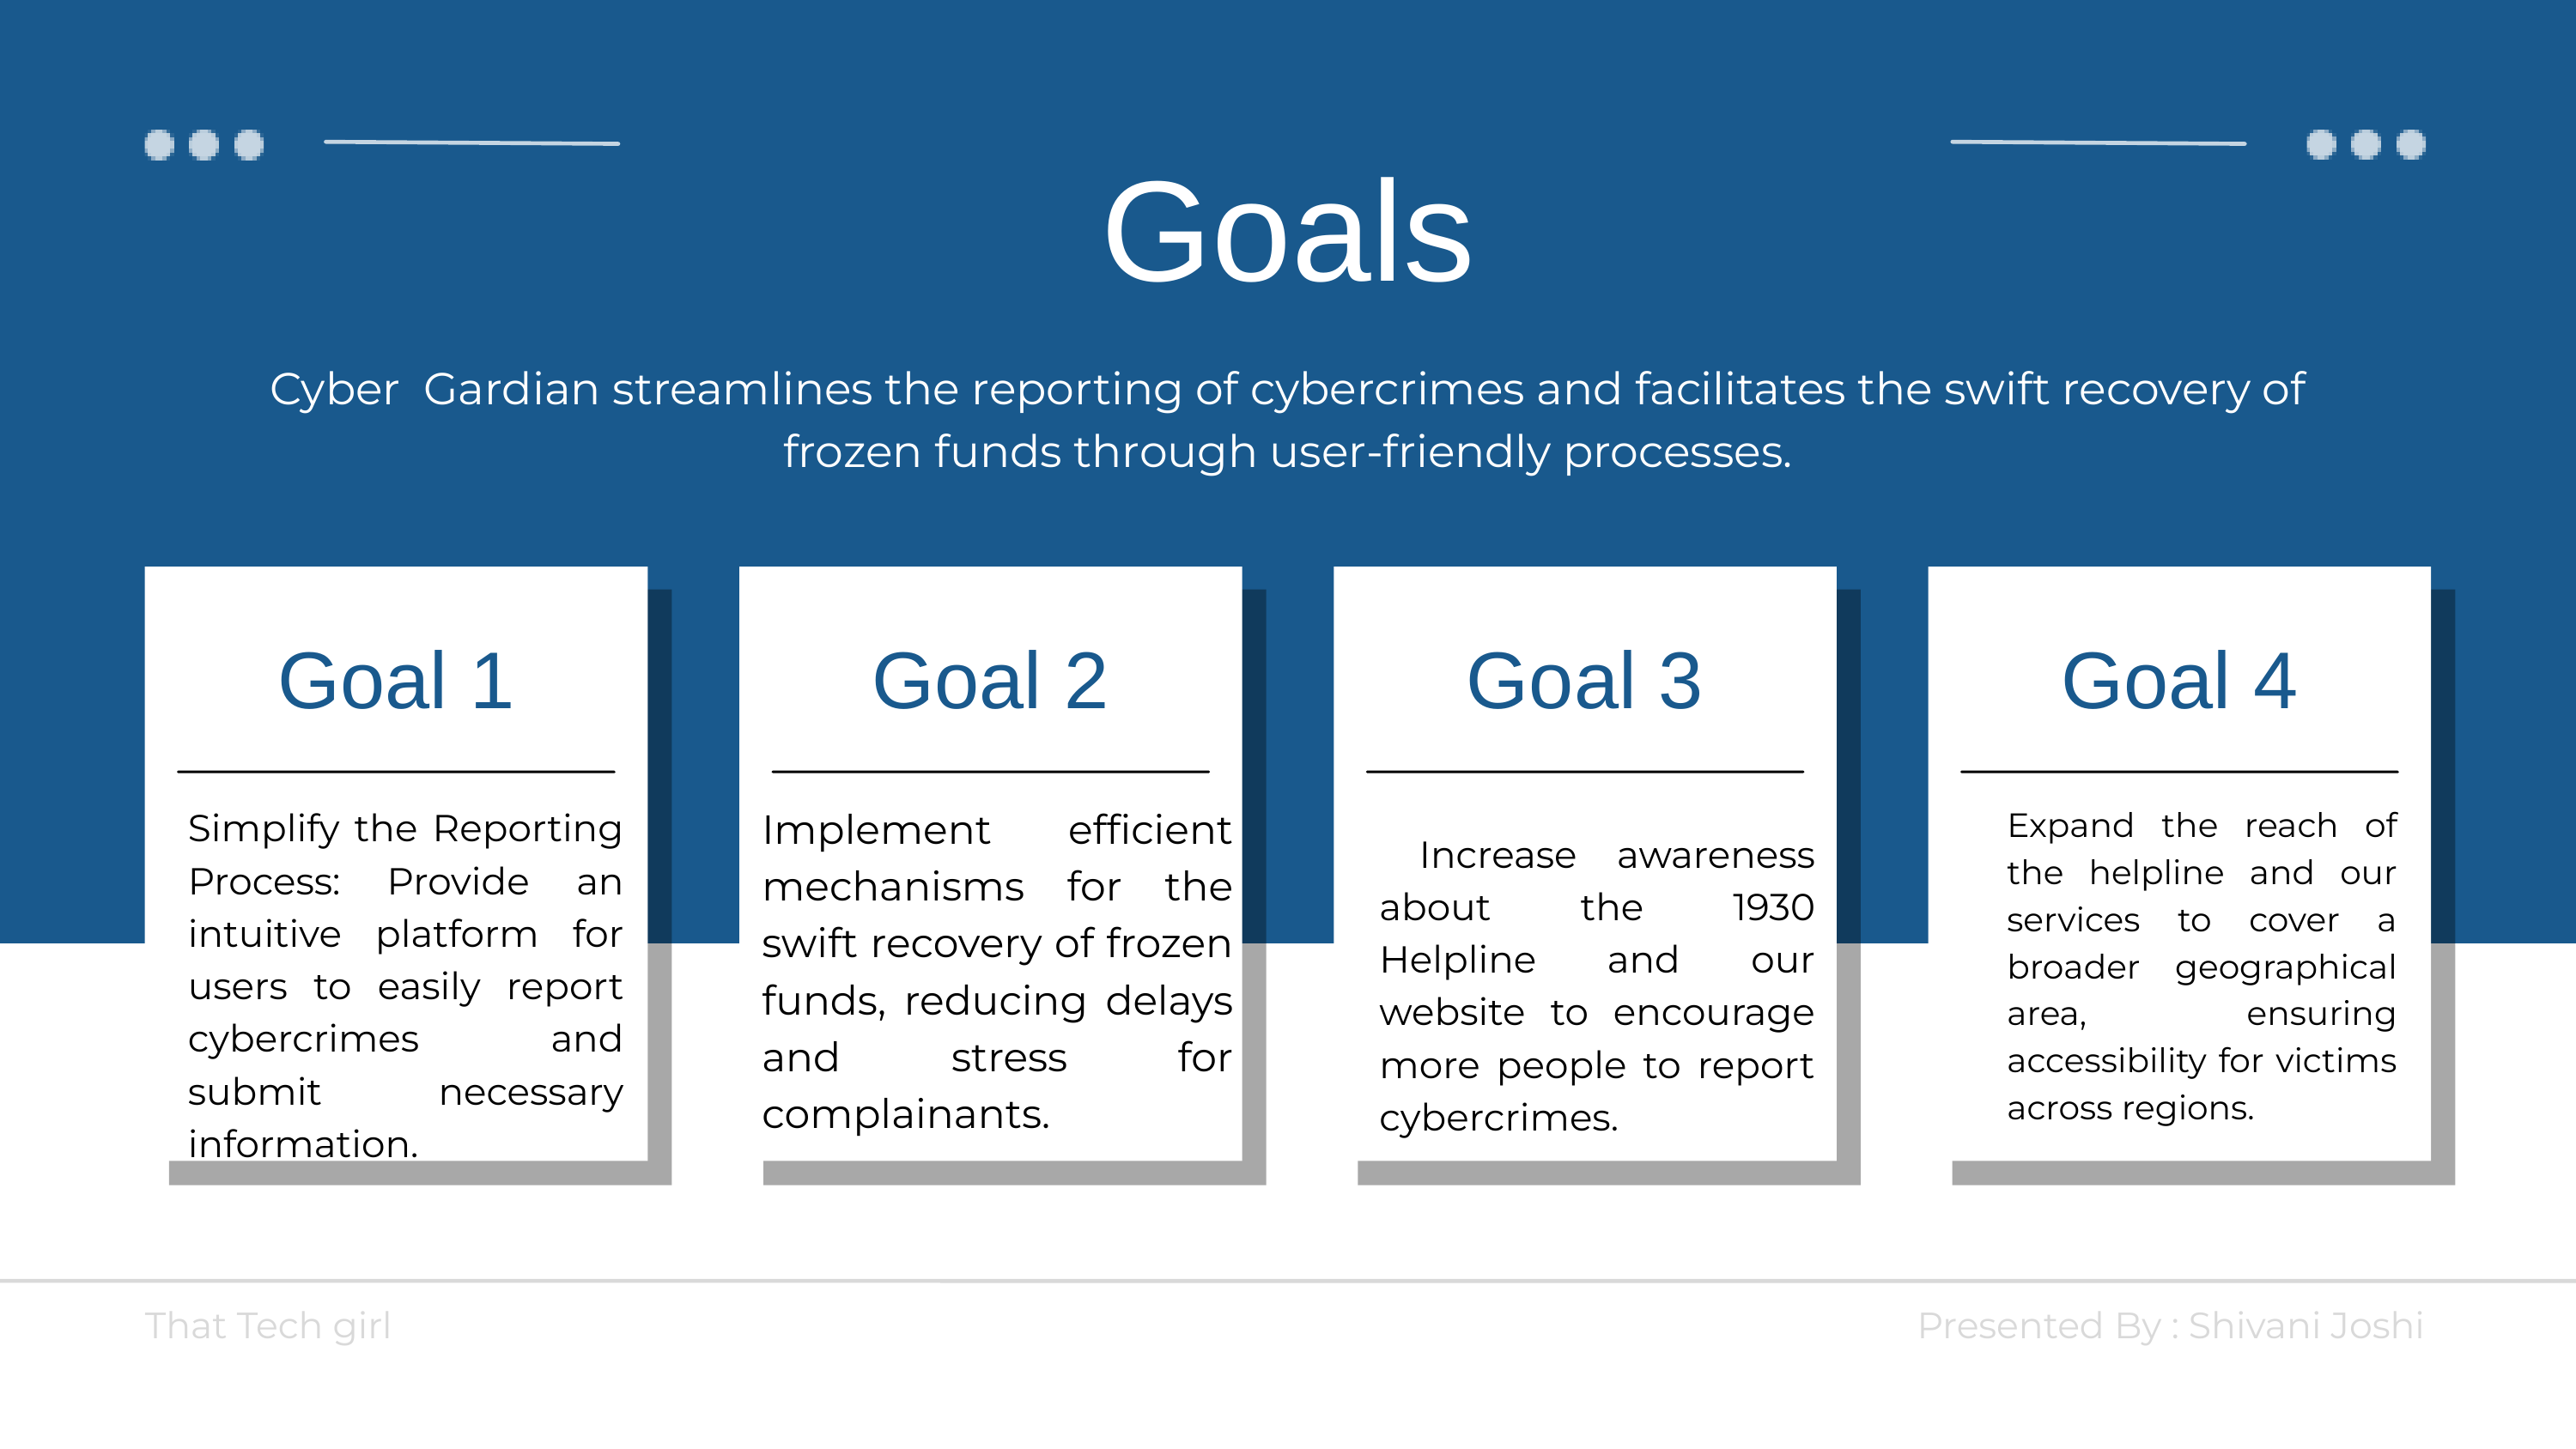

Goals
Cyber  Gardian streamlines the reporting of cybercrimes and facilitates the swift recovery of frozen funds through user-friendly processes.

Goal 1
Goal 2
Goal 3
Goal 4

Implement efficient mechanisms for the swift recovery of frozen funds, reducing delays and stress for complainants.
Simplify the Reporting Process: Provide an intuitive platform for users to easily report cybercrimes and submit necessary information.
Expand the reach of the helpline and our services to cover a broader geographical area, ensuring accessibility for victims across regions.

 Increase awareness about the 1930 Helpline and our website to encourage more people to report cybercrimes.

That Tech girl
Presented By : Shivani Joshi